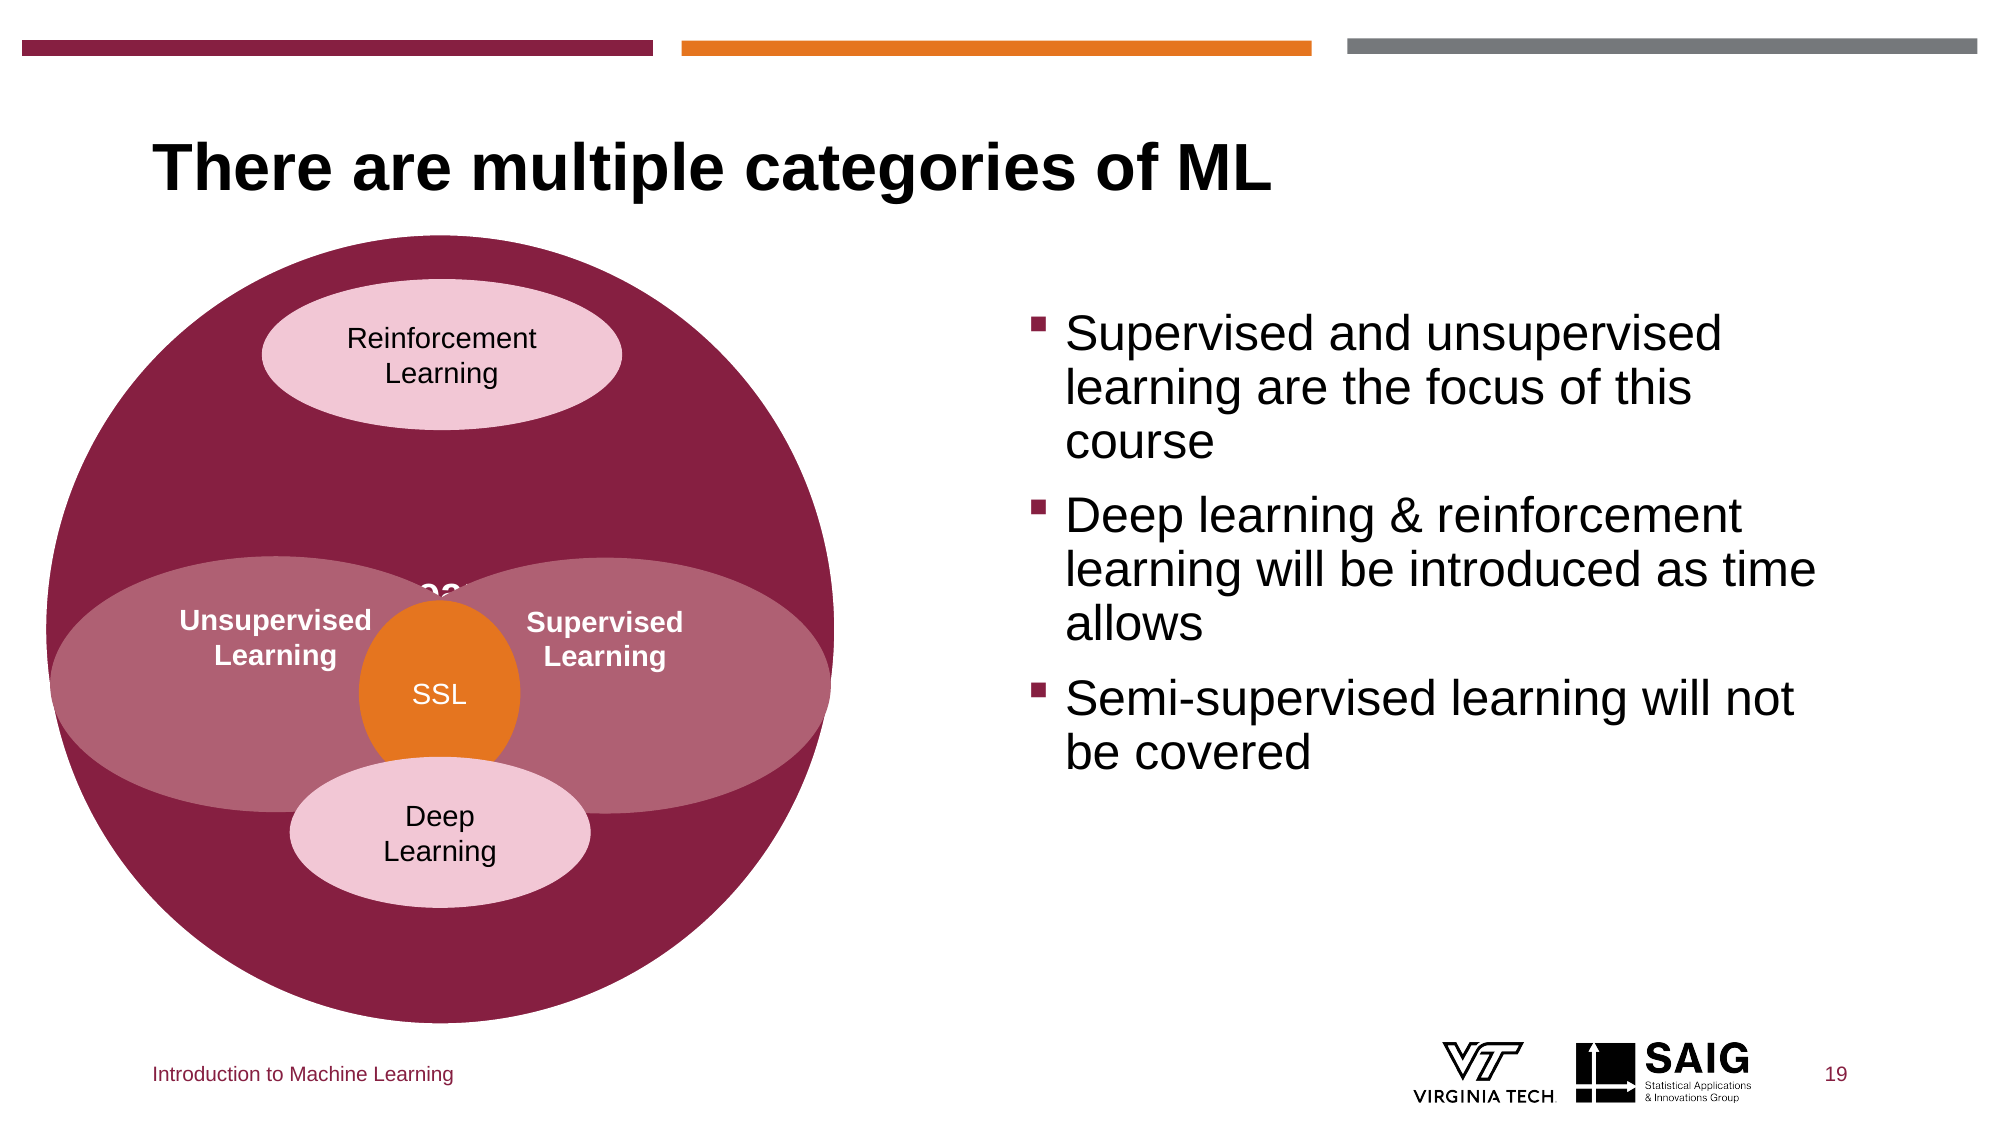

Machine Learning (ML)
Reinforcement Learning
Unsupervised Learning
Supervised Learning
SSL
Deep Learning
# There are multiple categories of ML
Supervised and unsupervised learning are the focus of this course
Deep learning & reinforcement learning will be introduced as time allows
Semi-supervised learning will not be covered
Introduction to Machine Learning
19